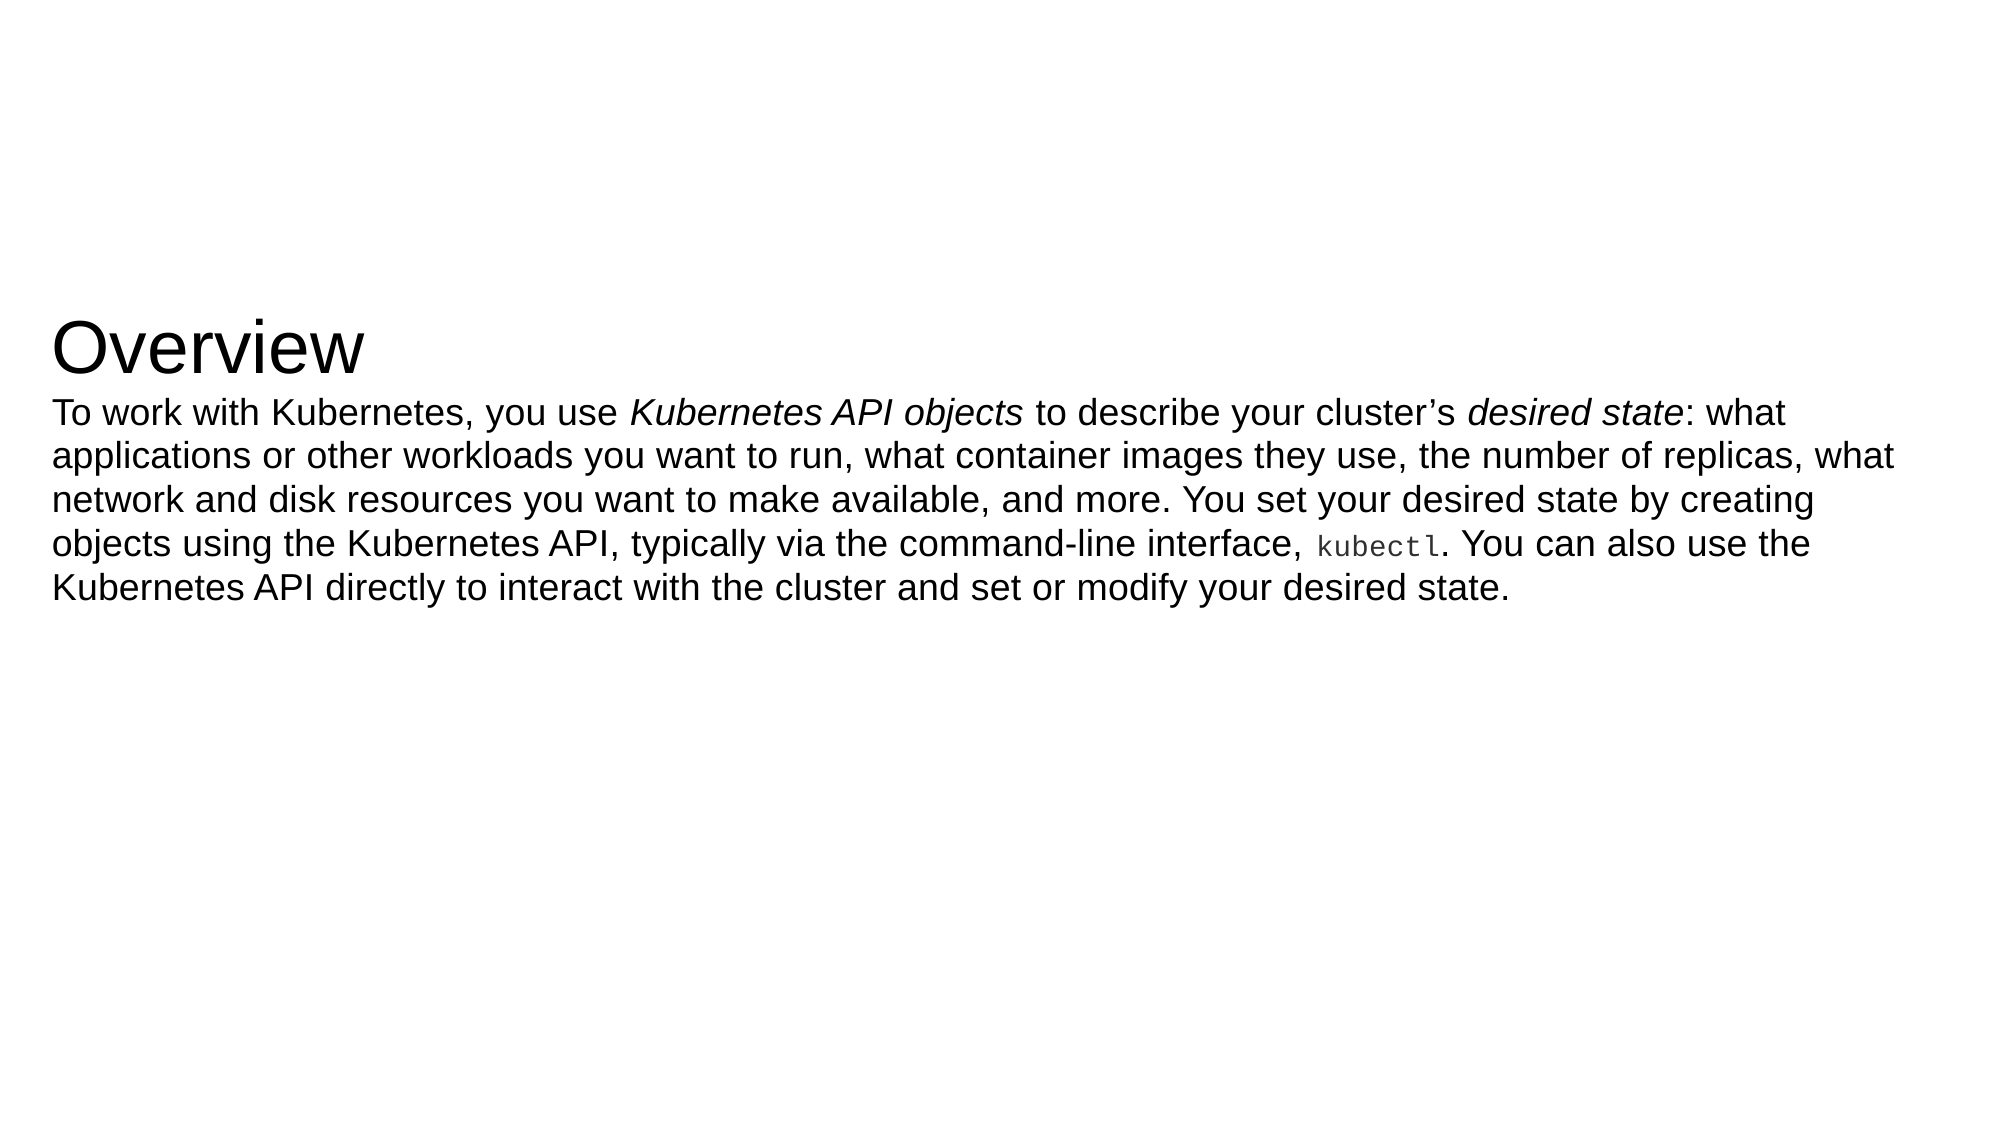

Overview
To work with Kubernetes, you use Kubernetes API objects to describe your cluster’s desired state: what applications or other workloads you want to run, what container images they use, the number of replicas, what network and disk resources you want to make available, and more. You set your desired state by creating objects using the Kubernetes API, typically via the command-line interface, kubectl. You can also use the Kubernetes API directly to interact with the cluster and set or modify your desired state.